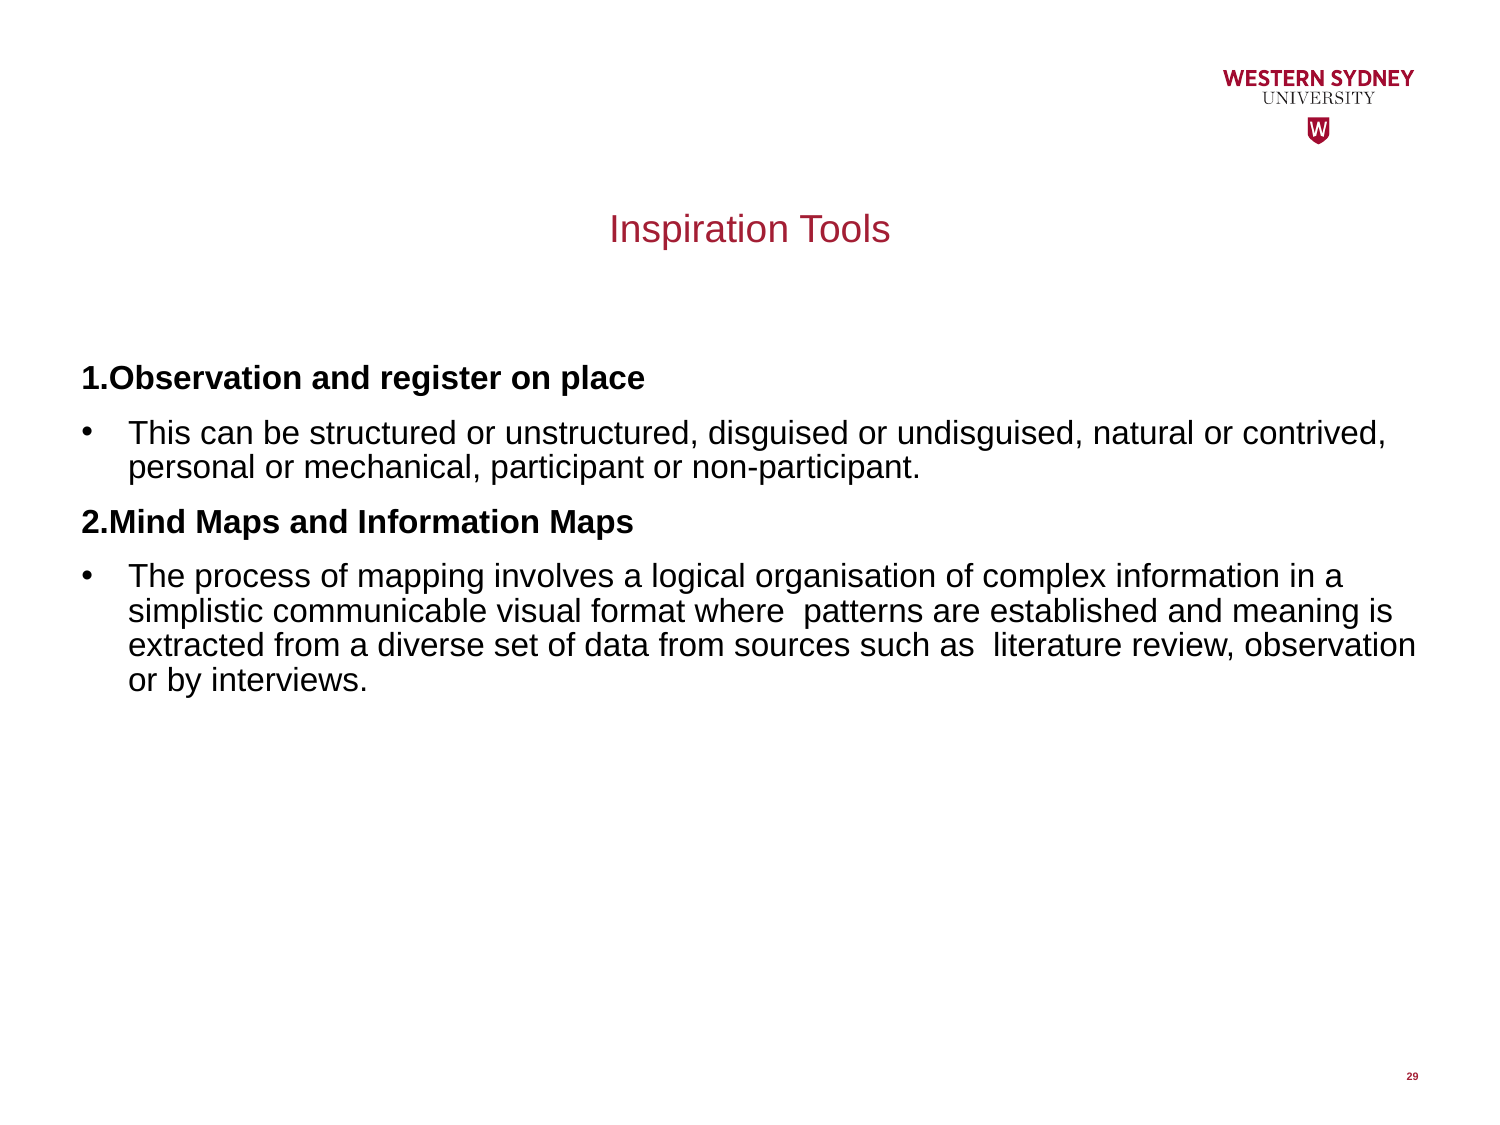

# Inspiration Tools

1.Observation and register on place
This can be structured or unstructured, disguised or undisguised, natural or contrived, personal or mechanical, participant or non-participant.
2.Mind Maps and Information Maps
The process of mapping involves a logical organisation of complex information in a simplistic communicable visual format where  patterns are established and meaning is extracted from a diverse set of data from sources such as  literature review, observation or by interviews.

29